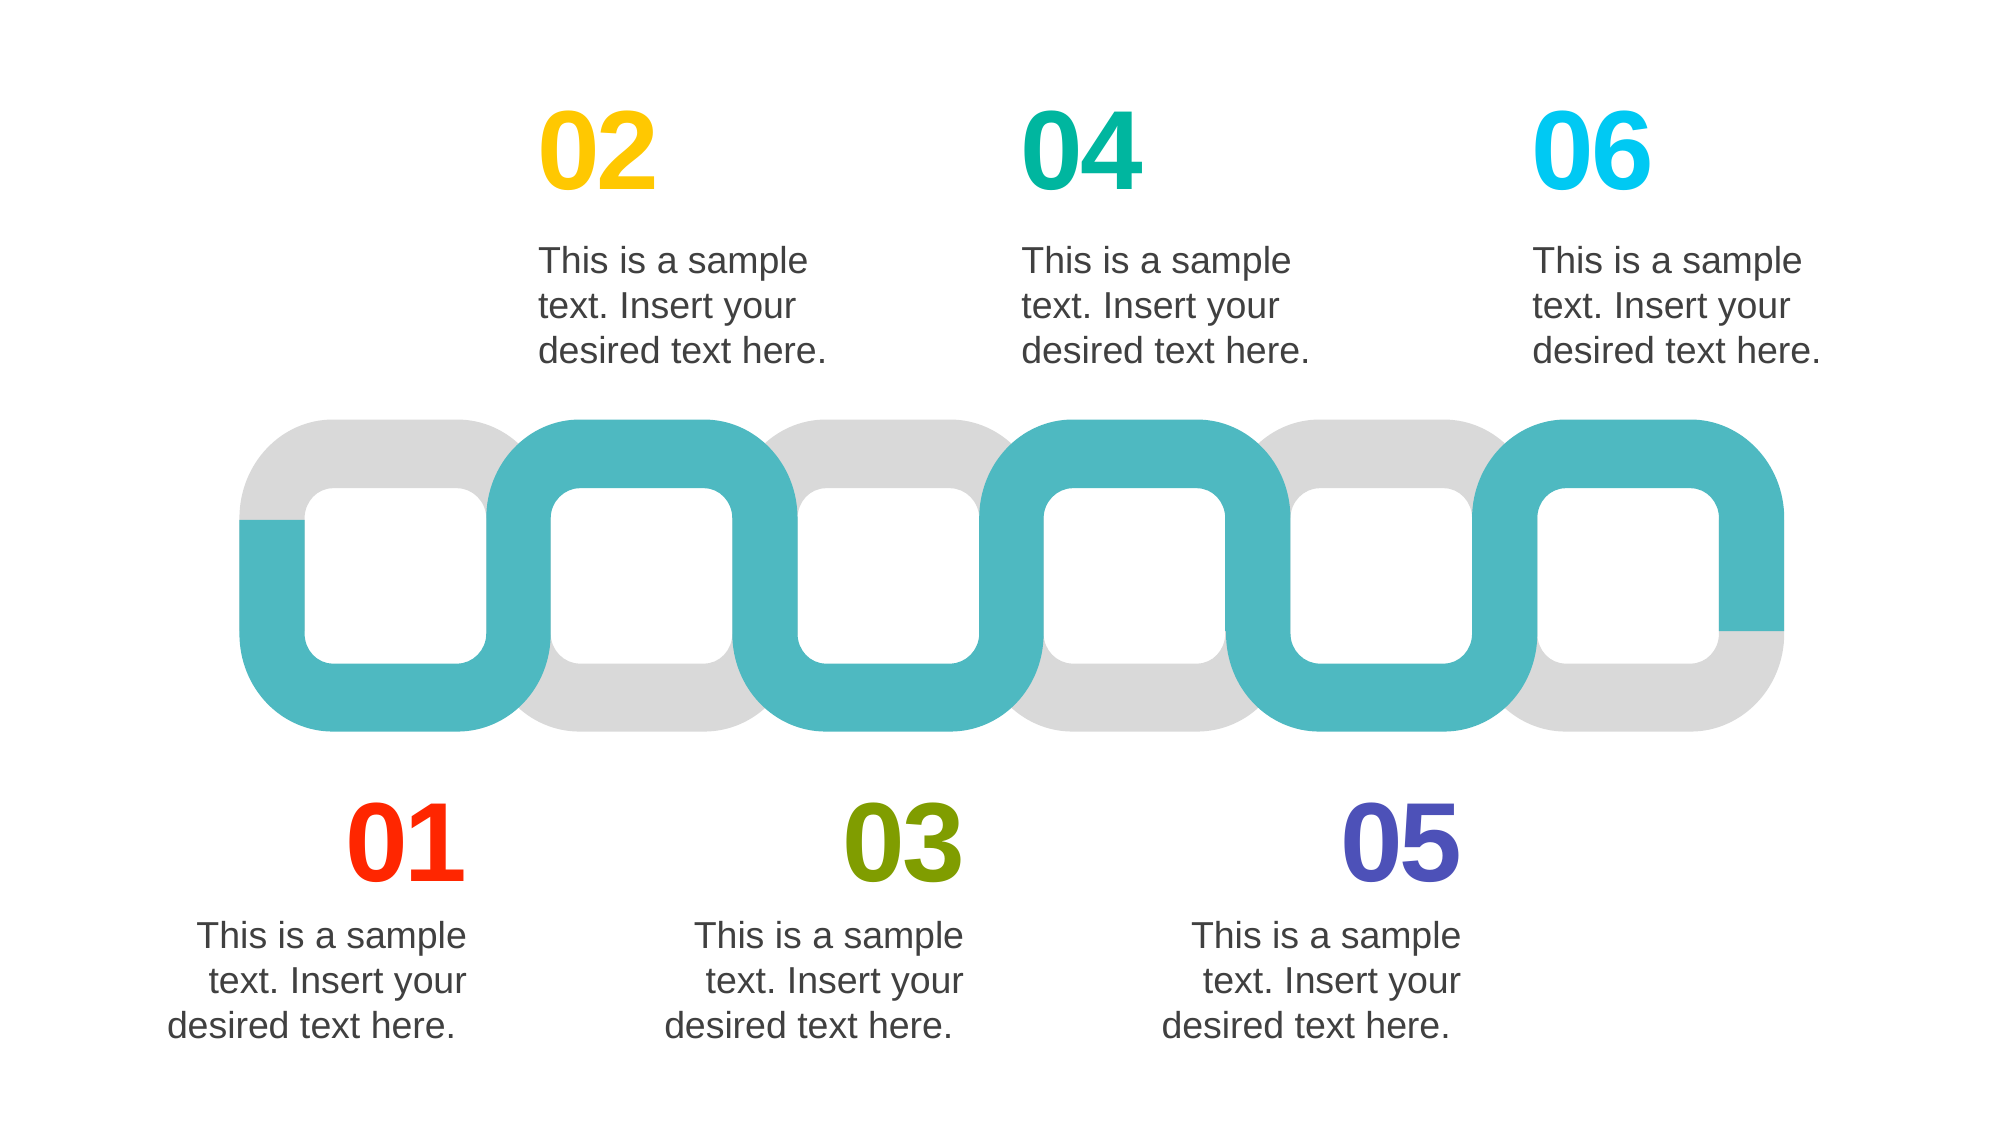

02
This is a sample text. Insert your desired text here.
04
This is a sample text. Insert your desired text here.
06
This is a sample text. Insert your desired text here.

01
This is a sample text. Insert your desired text here.
03
This is a sample text. Insert your desired text here.
05
This is a sample text. Insert your desired text here.